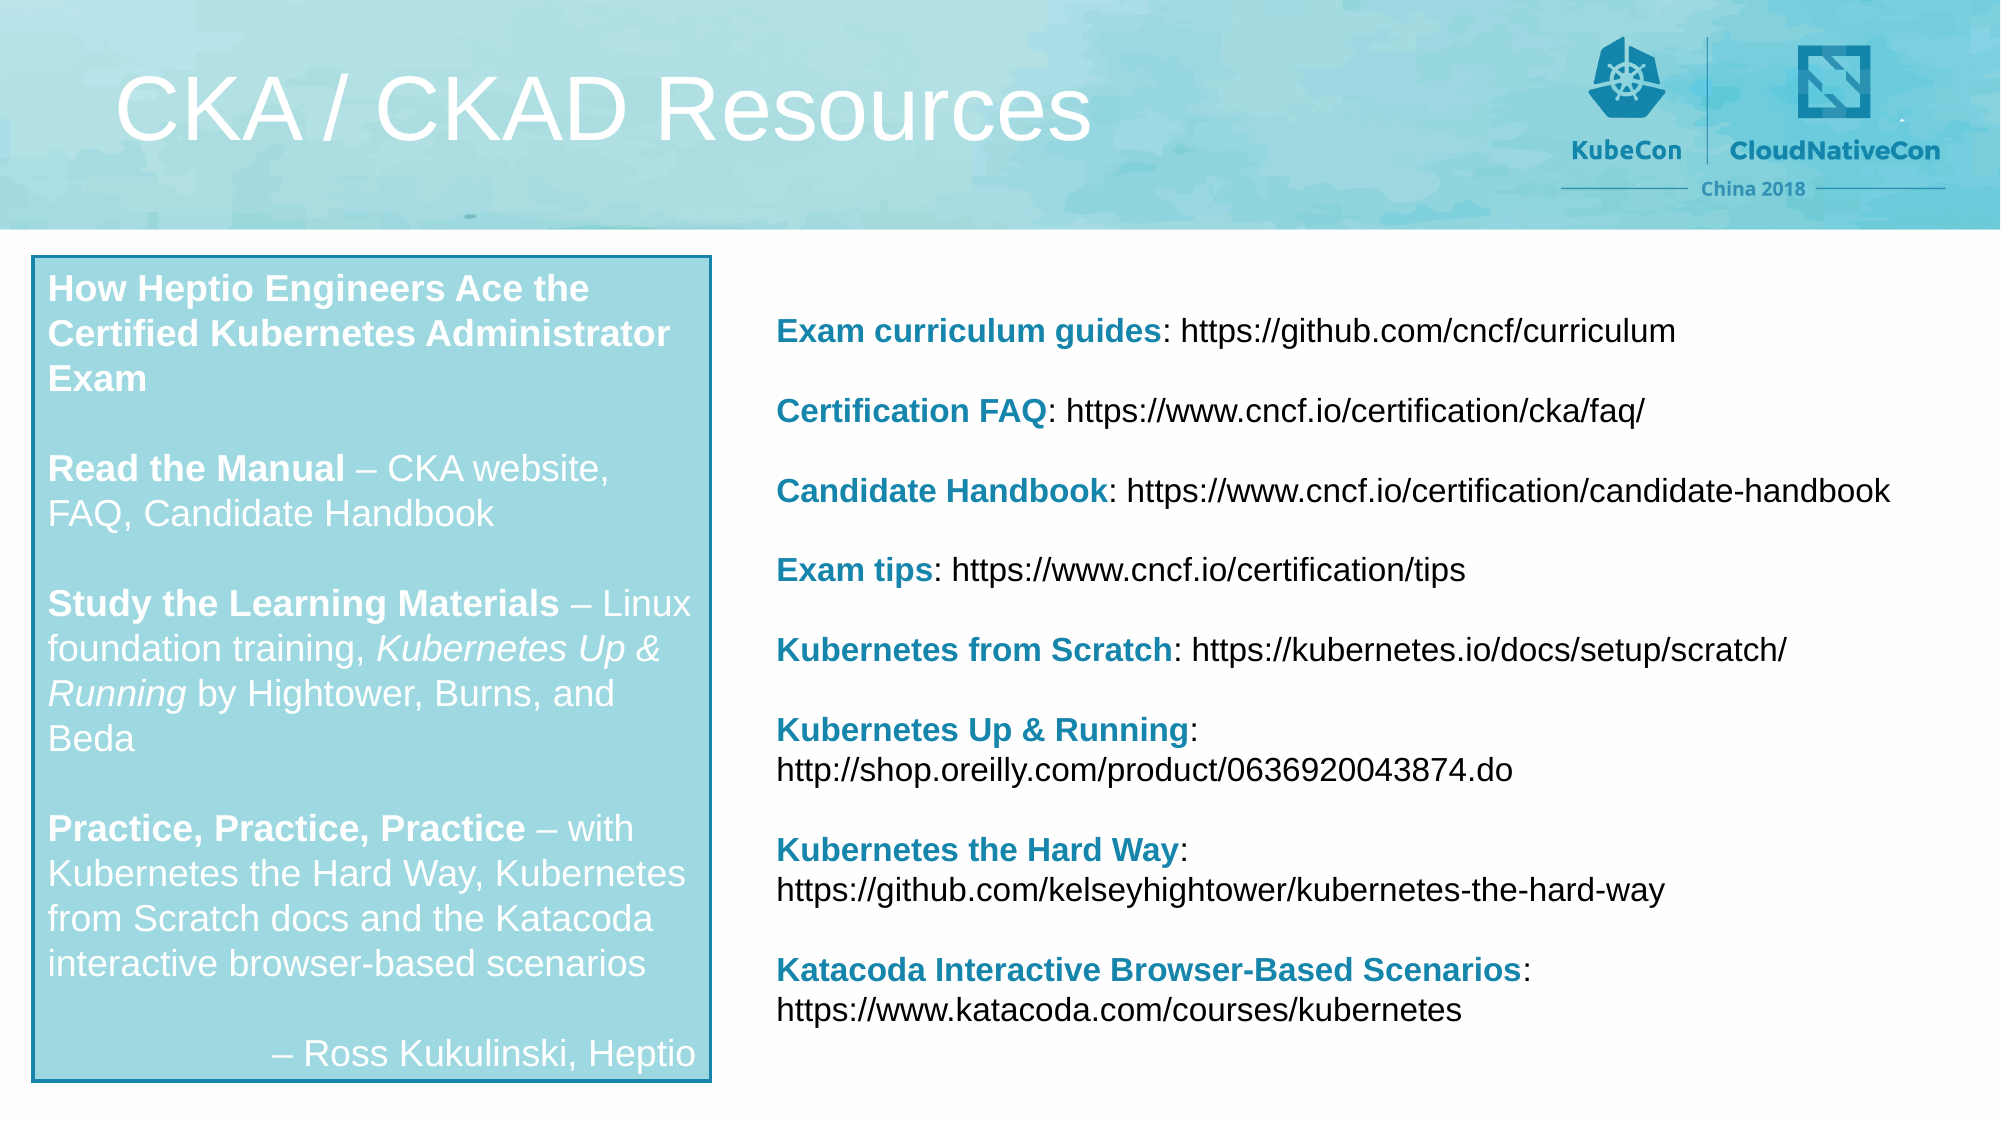

# CKA / CKAD Resources
How Heptio Engineers Ace the Certified Kubernetes Administrator Exam

Read the Manual – CKA website, FAQ, Candidate Handbook

Study the Learning Materials – Linux foundation training, Kubernetes Up & Running by Hightower, Burns, and Beda

Practice, Practice, Practice – with Kubernetes the Hard Way, Kubernetes from Scratch docs and the Katacoda interactive browser-based scenarios

– Ross Kukulinski, Heptio
Exam curriculum guides: https://github.com/cncf/curriculum

Certification FAQ: https://www.cncf.io/certification/cka/faq/

Candidate Handbook: https://www.cncf.io/certification/candidate-handbook

Exam tips: https://www.cncf.io/certification/tips

Kubernetes from Scratch: https://kubernetes.io/docs/setup/scratch/

Kubernetes Up & Running: http://shop.oreilly.com/product/0636920043874.do

Kubernetes the Hard Way:
https://github.com/kelseyhightower/kubernetes-the-hard-way

Katacoda Interactive Browser-Based Scenarios: https://www.katacoda.com/courses/kubernetes